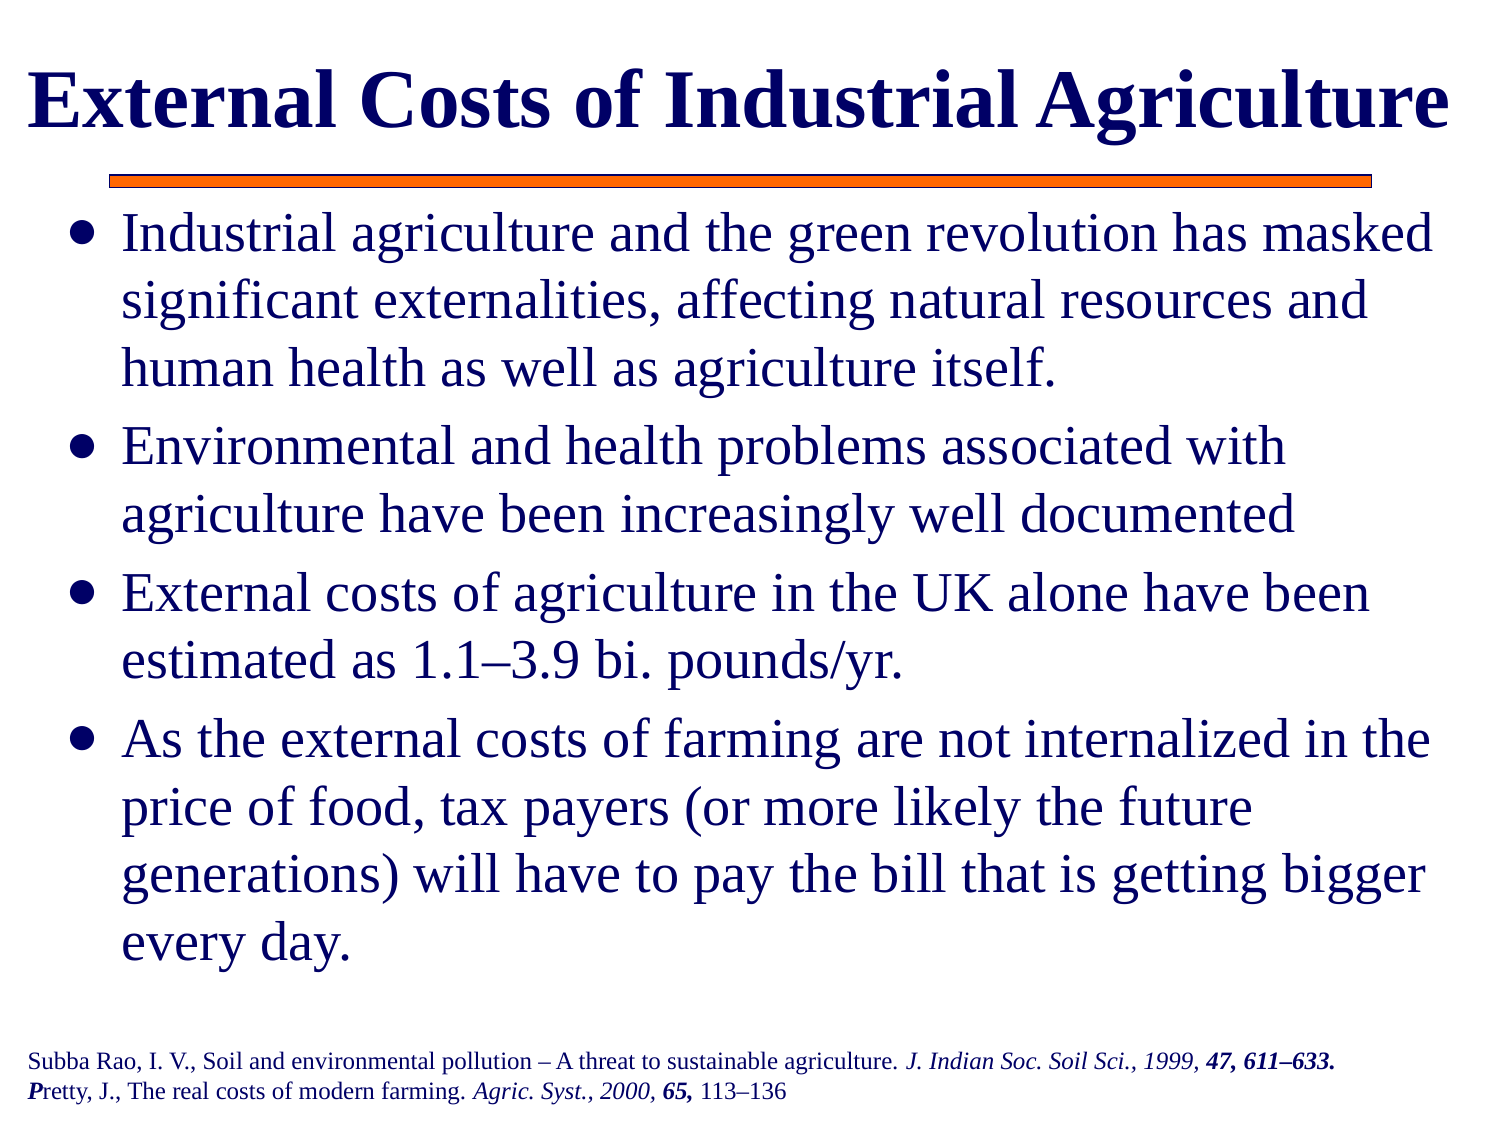

# External Costs of Industrial Agriculture
Industrial agriculture and the green revolution has masked significant externalities, affecting natural resources and human health as well as agriculture itself.
Environmental and health problems associated with agriculture have been increasingly well documented
External costs of agriculture in the UK alone have been estimated as 1.1–3.9 bi. pounds/yr.
As the external costs of farming are not internalized in the price of food, tax payers (or more likely the future generations) will have to pay the bill that is getting bigger every day.
Subba Rao, I. V., Soil and environmental pollution – A threat to sustainable agriculture. J. Indian Soc. Soil Sci., 1999, 47, 611–633.
Pretty, J., The real costs of modern farming. Agric. Syst., 2000, 65, 113–136